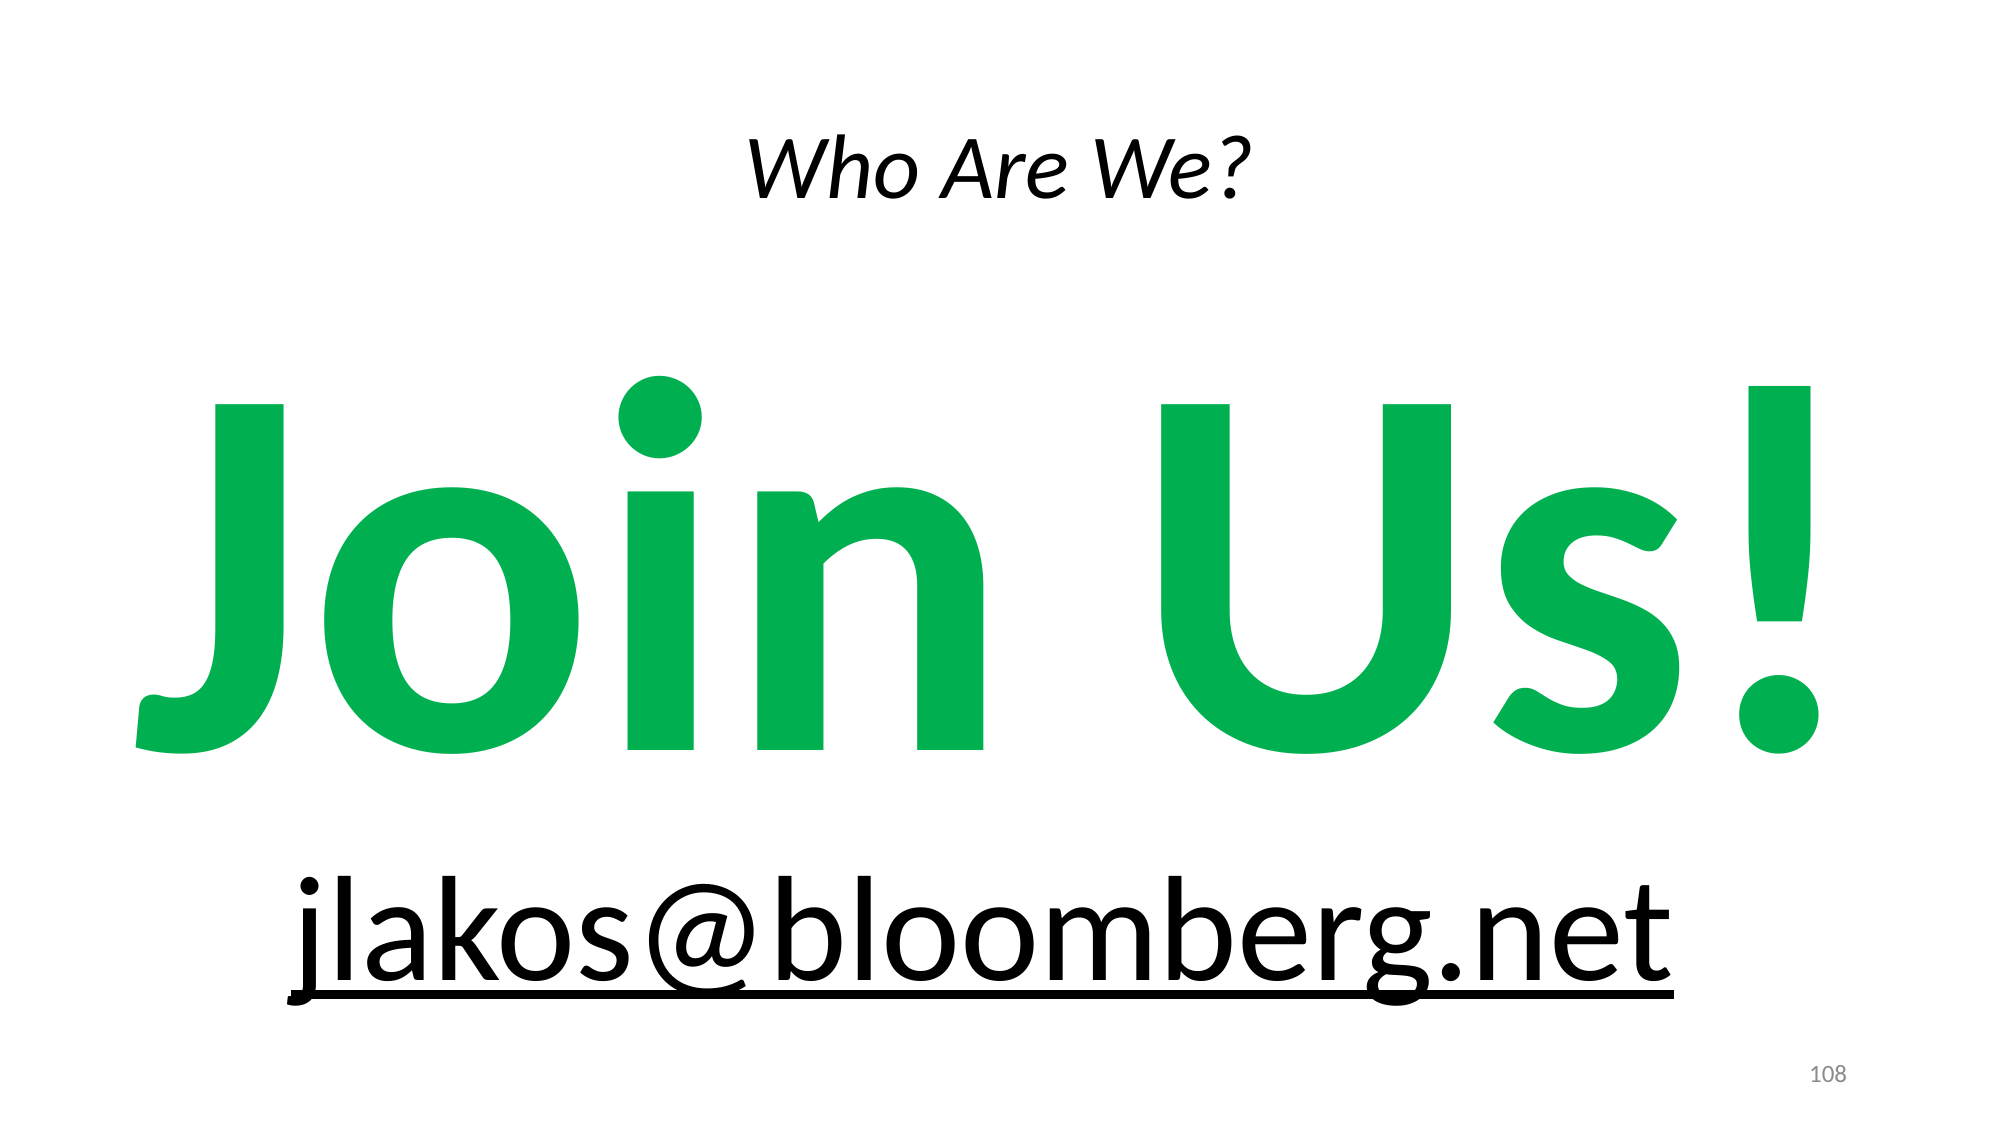

# Who Are We?
Join Us!
jlakos@bloomberg.net
108